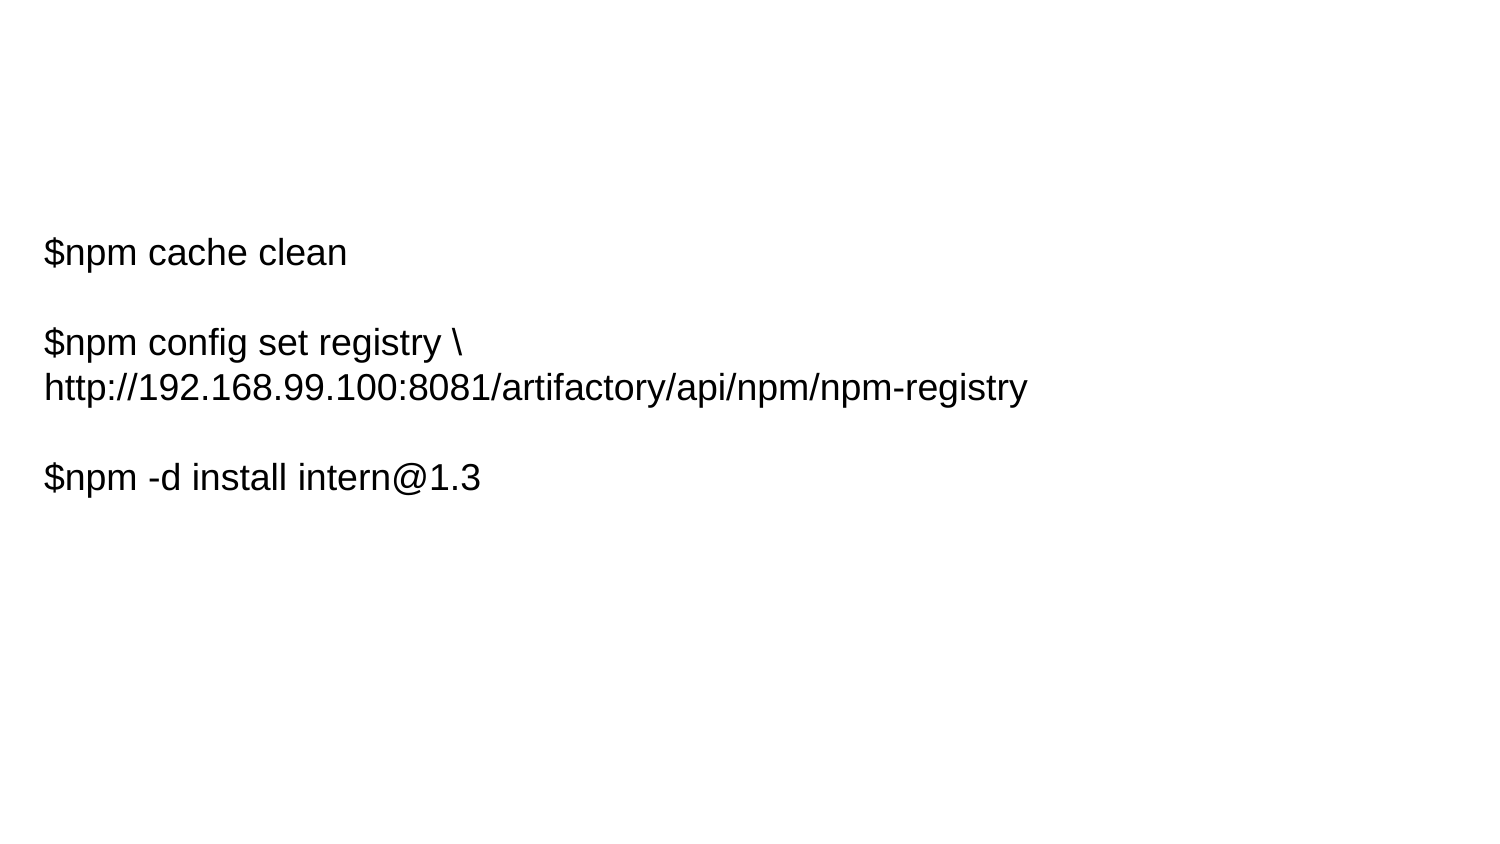

$npm cache clean

$npm config set registry \
http://192.168.99.100:8081/artifactory/api/npm/npm-registry

$npm -d install intern@1.3